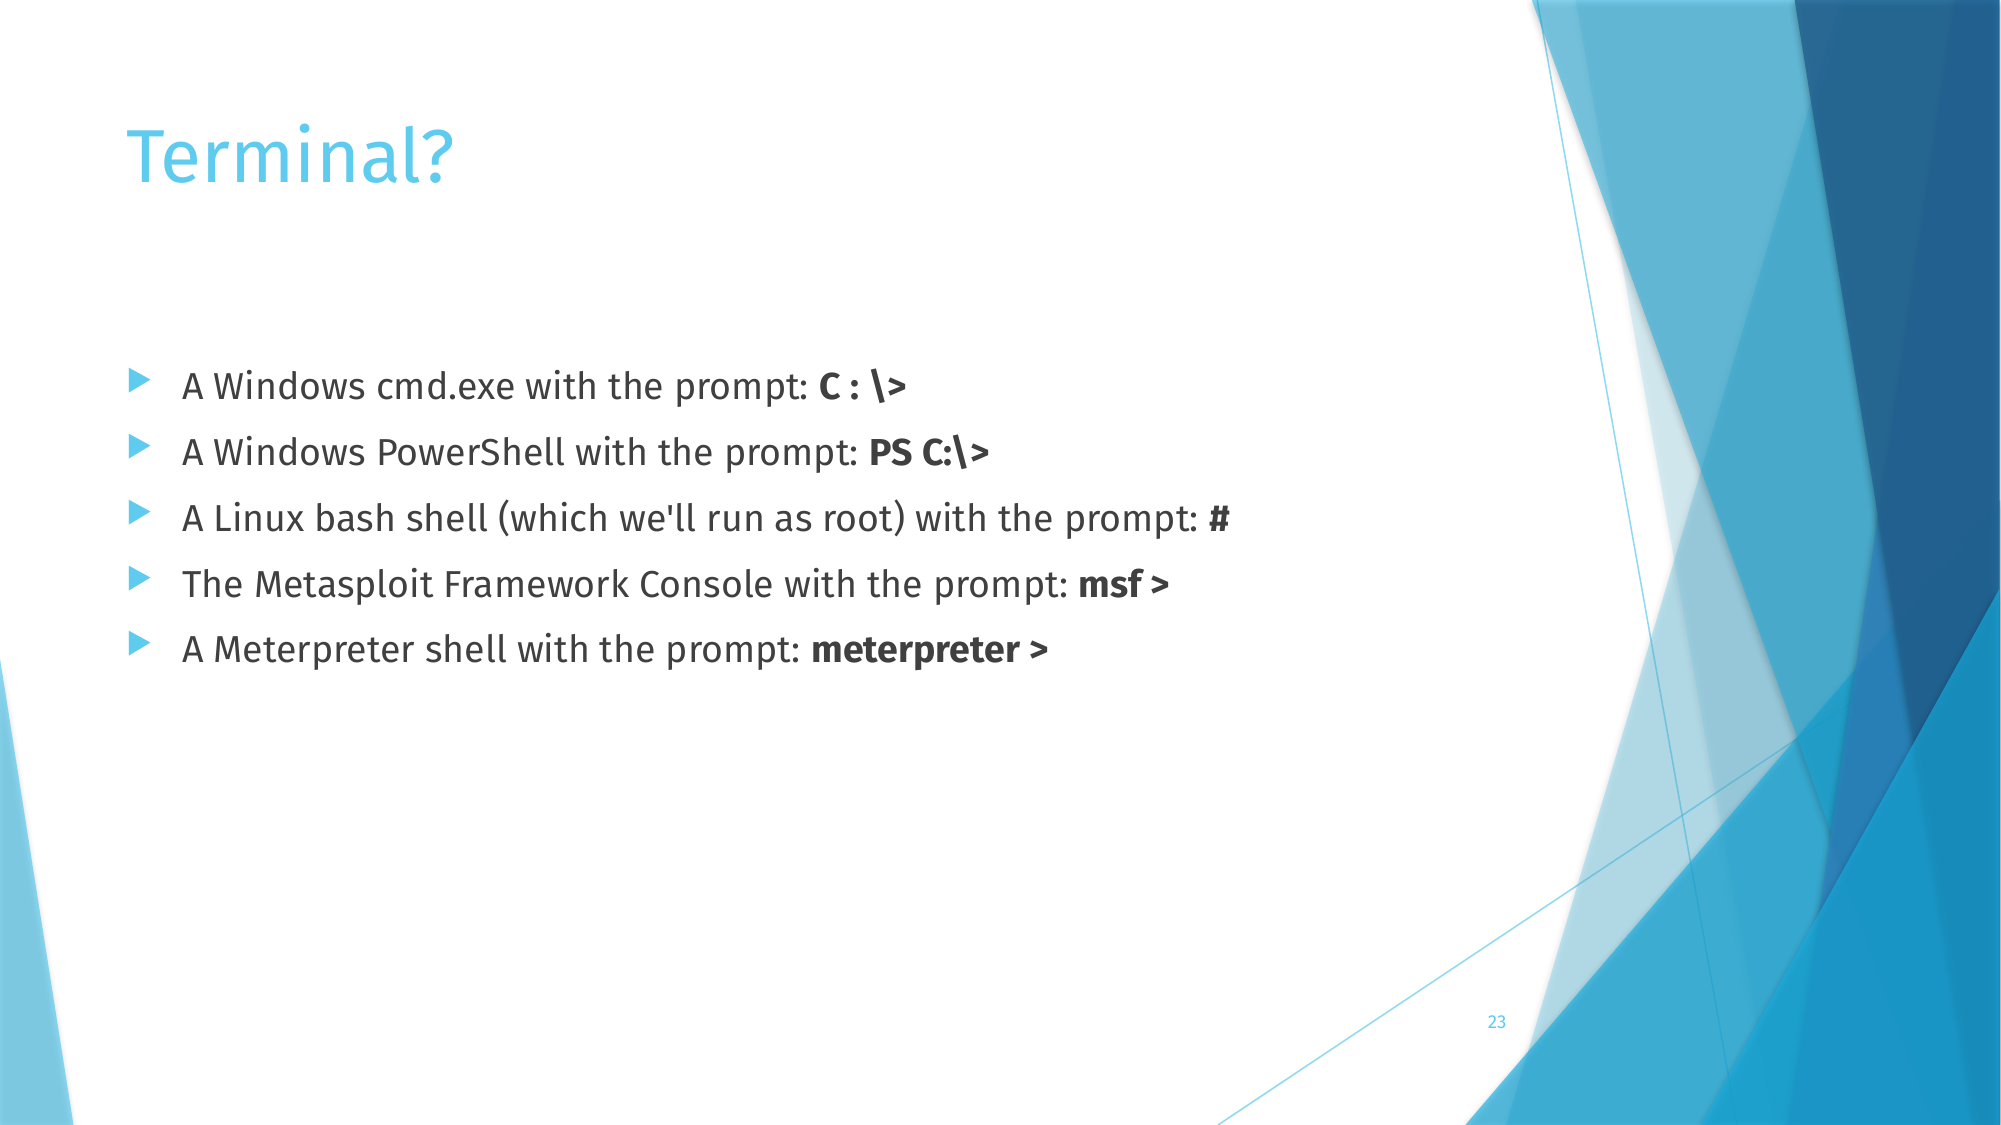

# Terminal?
A Windows cmd.exe with the prompt: C : \>
A Windows PowerShell with the prompt: PS C:\>
A Linux bash shell (which we'll run as root) with the prompt: #
The Metasploit Framework Console with the prompt: msf >
A Meterpreter shell with the prompt: meterpreter >

23